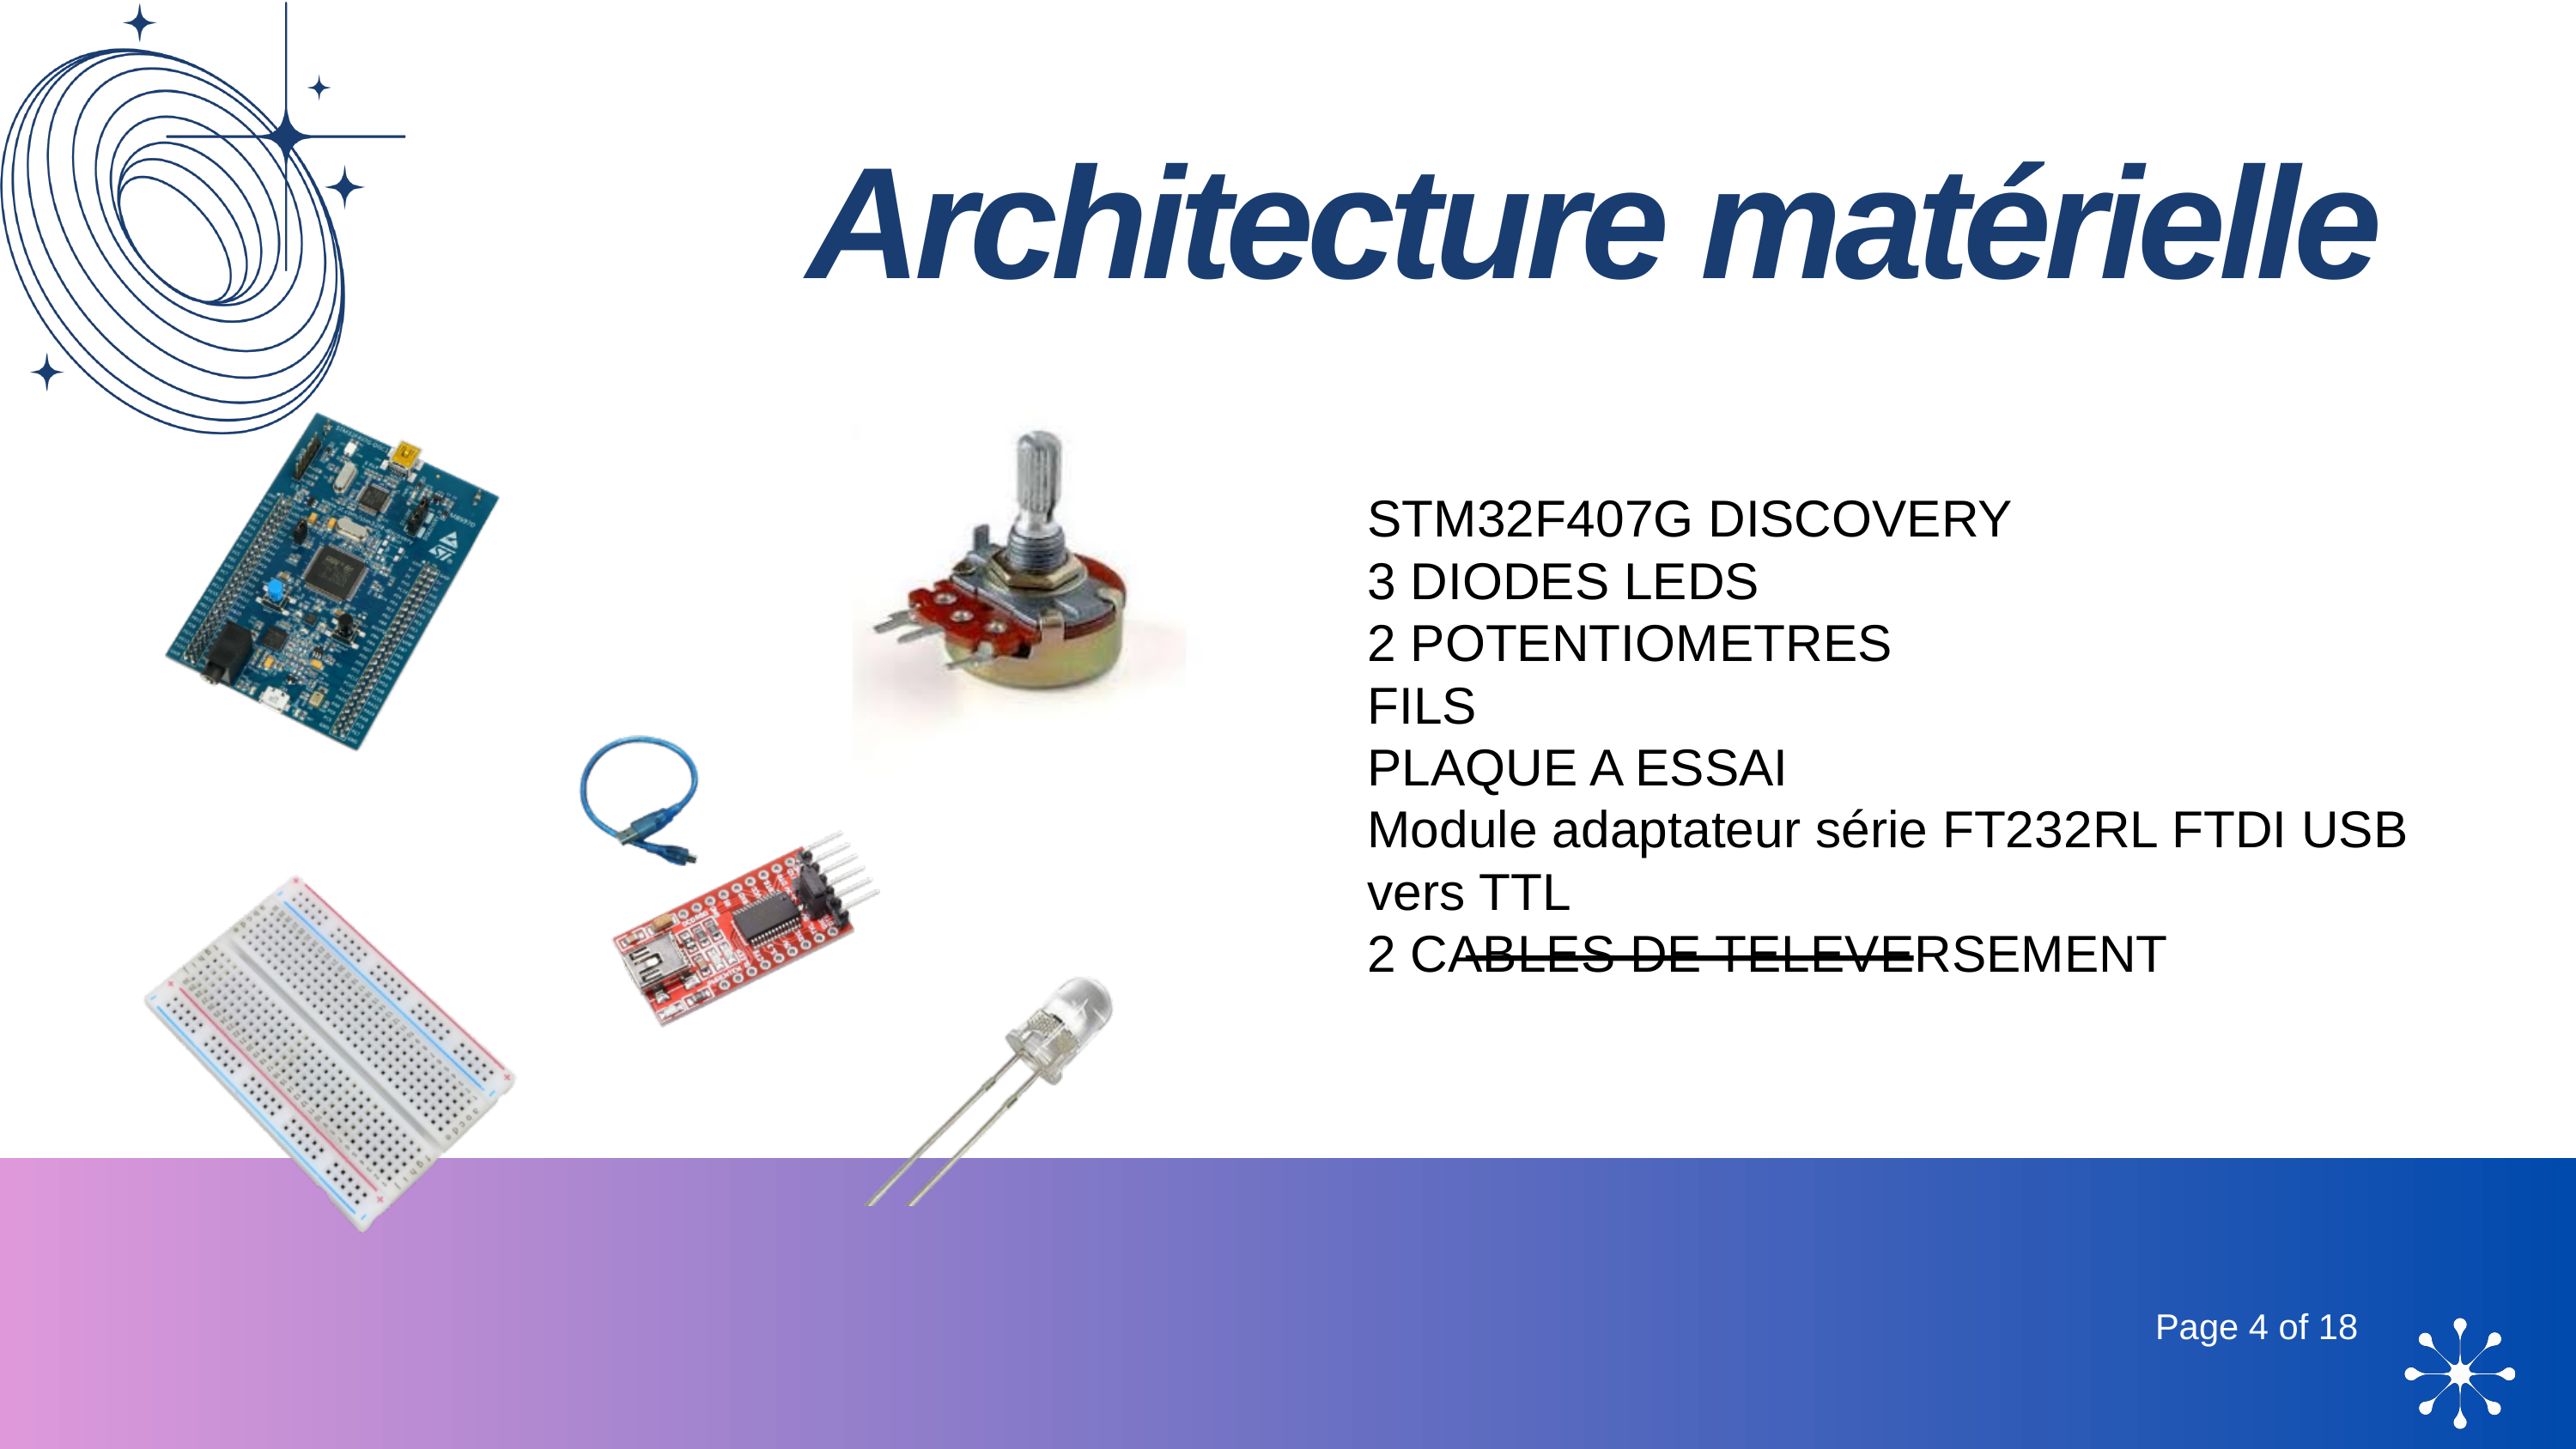

Architecture matérielle

STM32F407G DISCOVERY
3 DIODES LEDS
2 POTENTIOMETRES
FILS
PLAQUE A ESSAI
Module adaptateur série FT232RL FTDI USB vers TTL
2 CABLES DE TELEVERSEMENT

Page 4 of 18